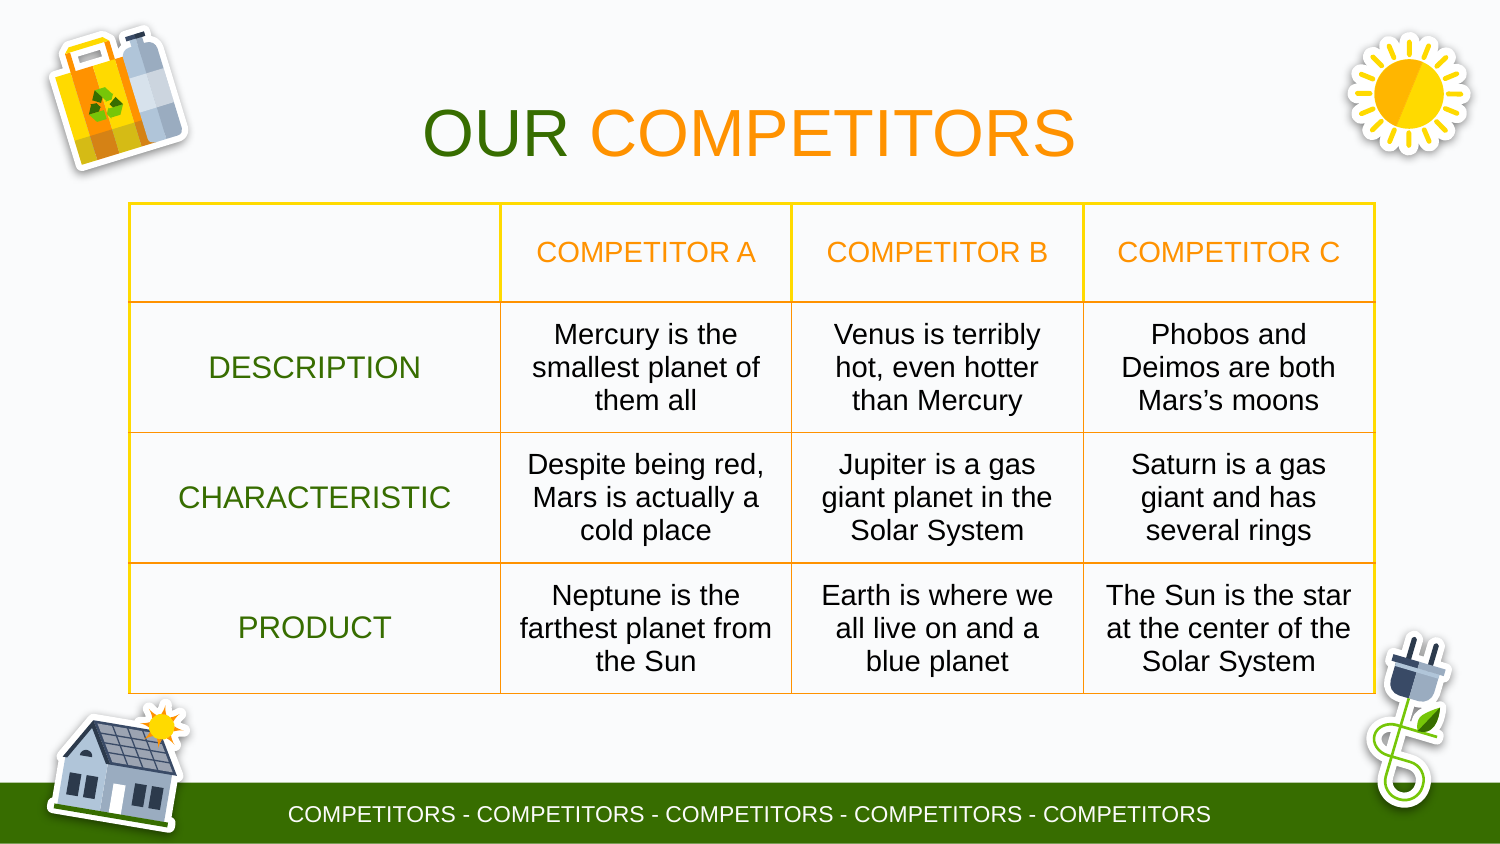

# OUR COMPETITORS
|  | COMPETITOR A | COMPETITOR B | COMPETITOR C |
| --- | --- | --- | --- |
| DESCRIPTION | Mercury is the smallest planet of them all | Venus is terribly hot, even hotter than Mercury | Phobos and Deimos are both Mars’s moons |
| CHARACTERISTIC | Despite being red, Mars is actually a cold place | Jupiter is a gas giant planet in the Solar System | Saturn is a gas giant and has several rings |
| PRODUCT | Neptune is the farthest planet from the Sun | Earth is where we all live on and a blue planet | The Sun is the star at the center of the Solar System |

COMPETITORS - COMPETITORS - COMPETITORS - COMPETITORS - COMPETITORS